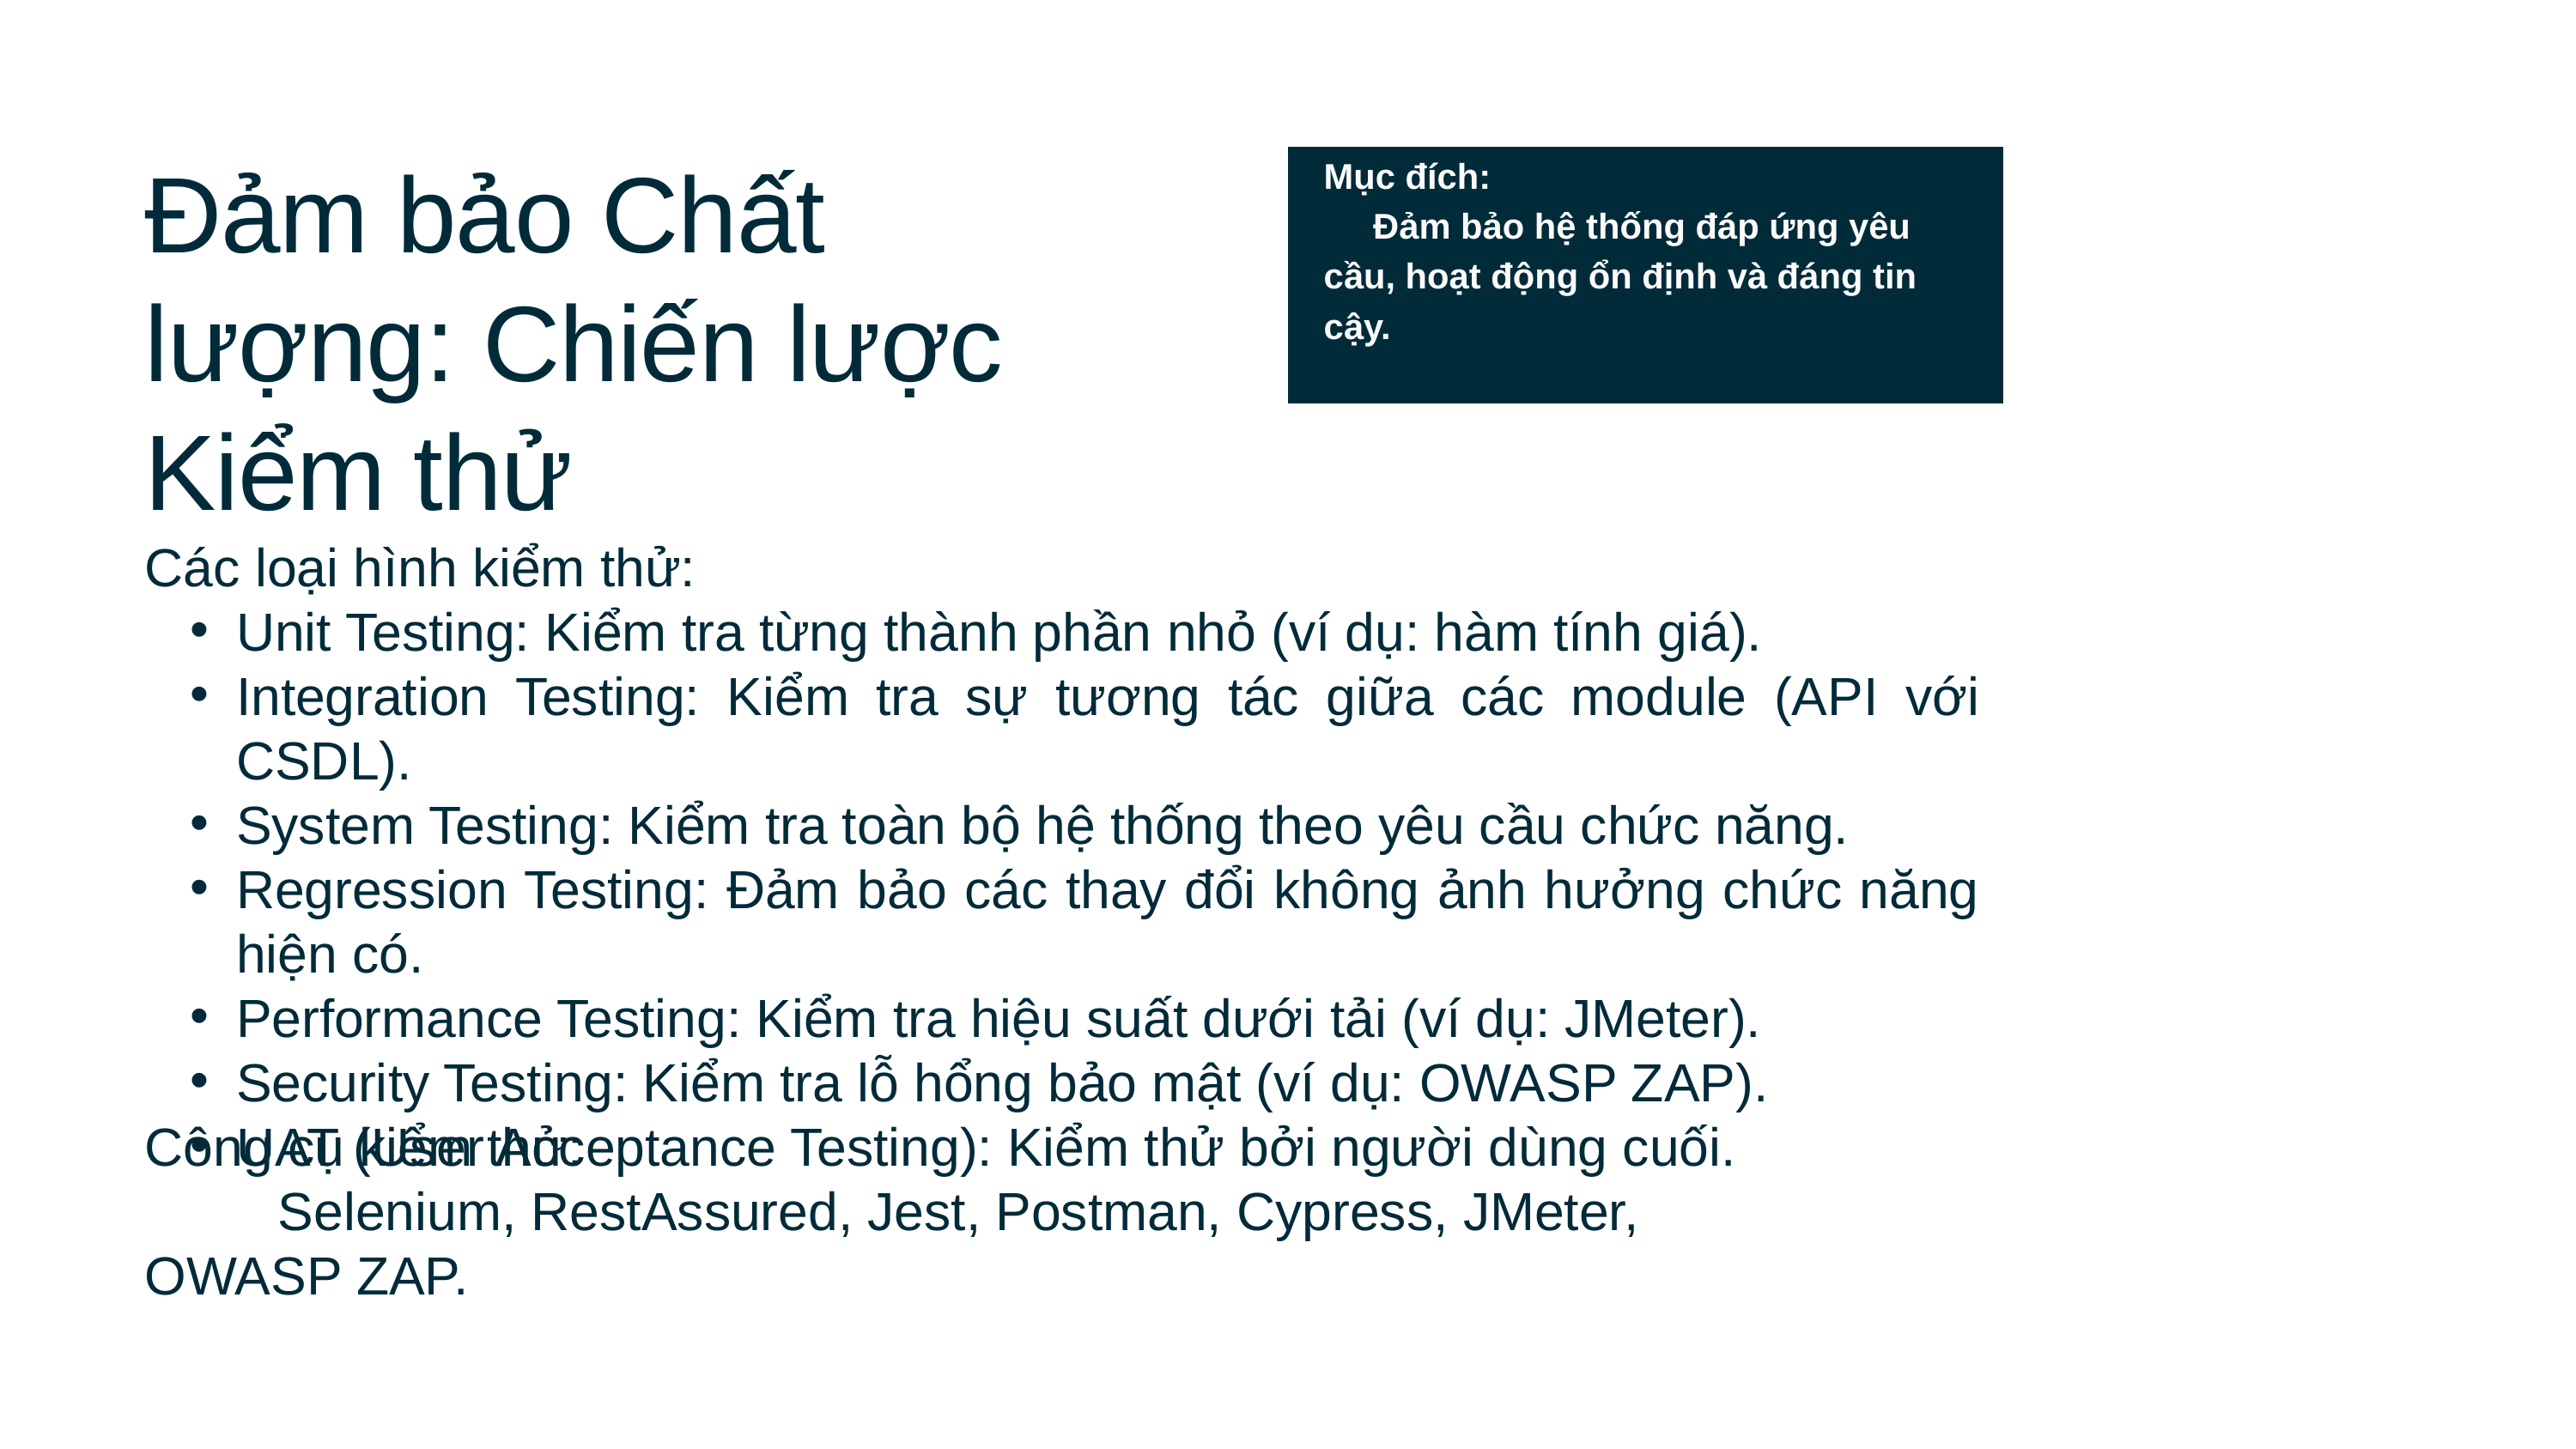

Đảm bảo Chất lượng: Chiến lược Kiểm thử

Mục đích:
     Đảm bảo hệ thống đáp ứng yêu cầu, hoạt động ổn định và đáng tin cậy.

Các loại hình kiểm thử:
Unit Testing: Kiểm tra từng thành phần nhỏ (ví dụ: hàm tính giá).
Integration Testing: Kiểm tra sự tương tác giữa các module (API với CSDL).
System Testing: Kiểm tra toàn bộ hệ thống theo yêu cầu chức năng.
Regression Testing: Đảm bảo các thay đổi không ảnh hưởng chức năng hiện có.
Performance Testing: Kiểm tra hiệu suất dưới tải (ví dụ: JMeter).
Security Testing: Kiểm tra lỗ hổng bảo mật (ví dụ: OWASP ZAP).
UAT (User Acceptance Testing): Kiểm thử bởi người dùng cuối.

Công cụ kiểm thử:
         Selenium, RestAssured, Jest, Postman, Cypress, JMeter, OWASP ZAP.